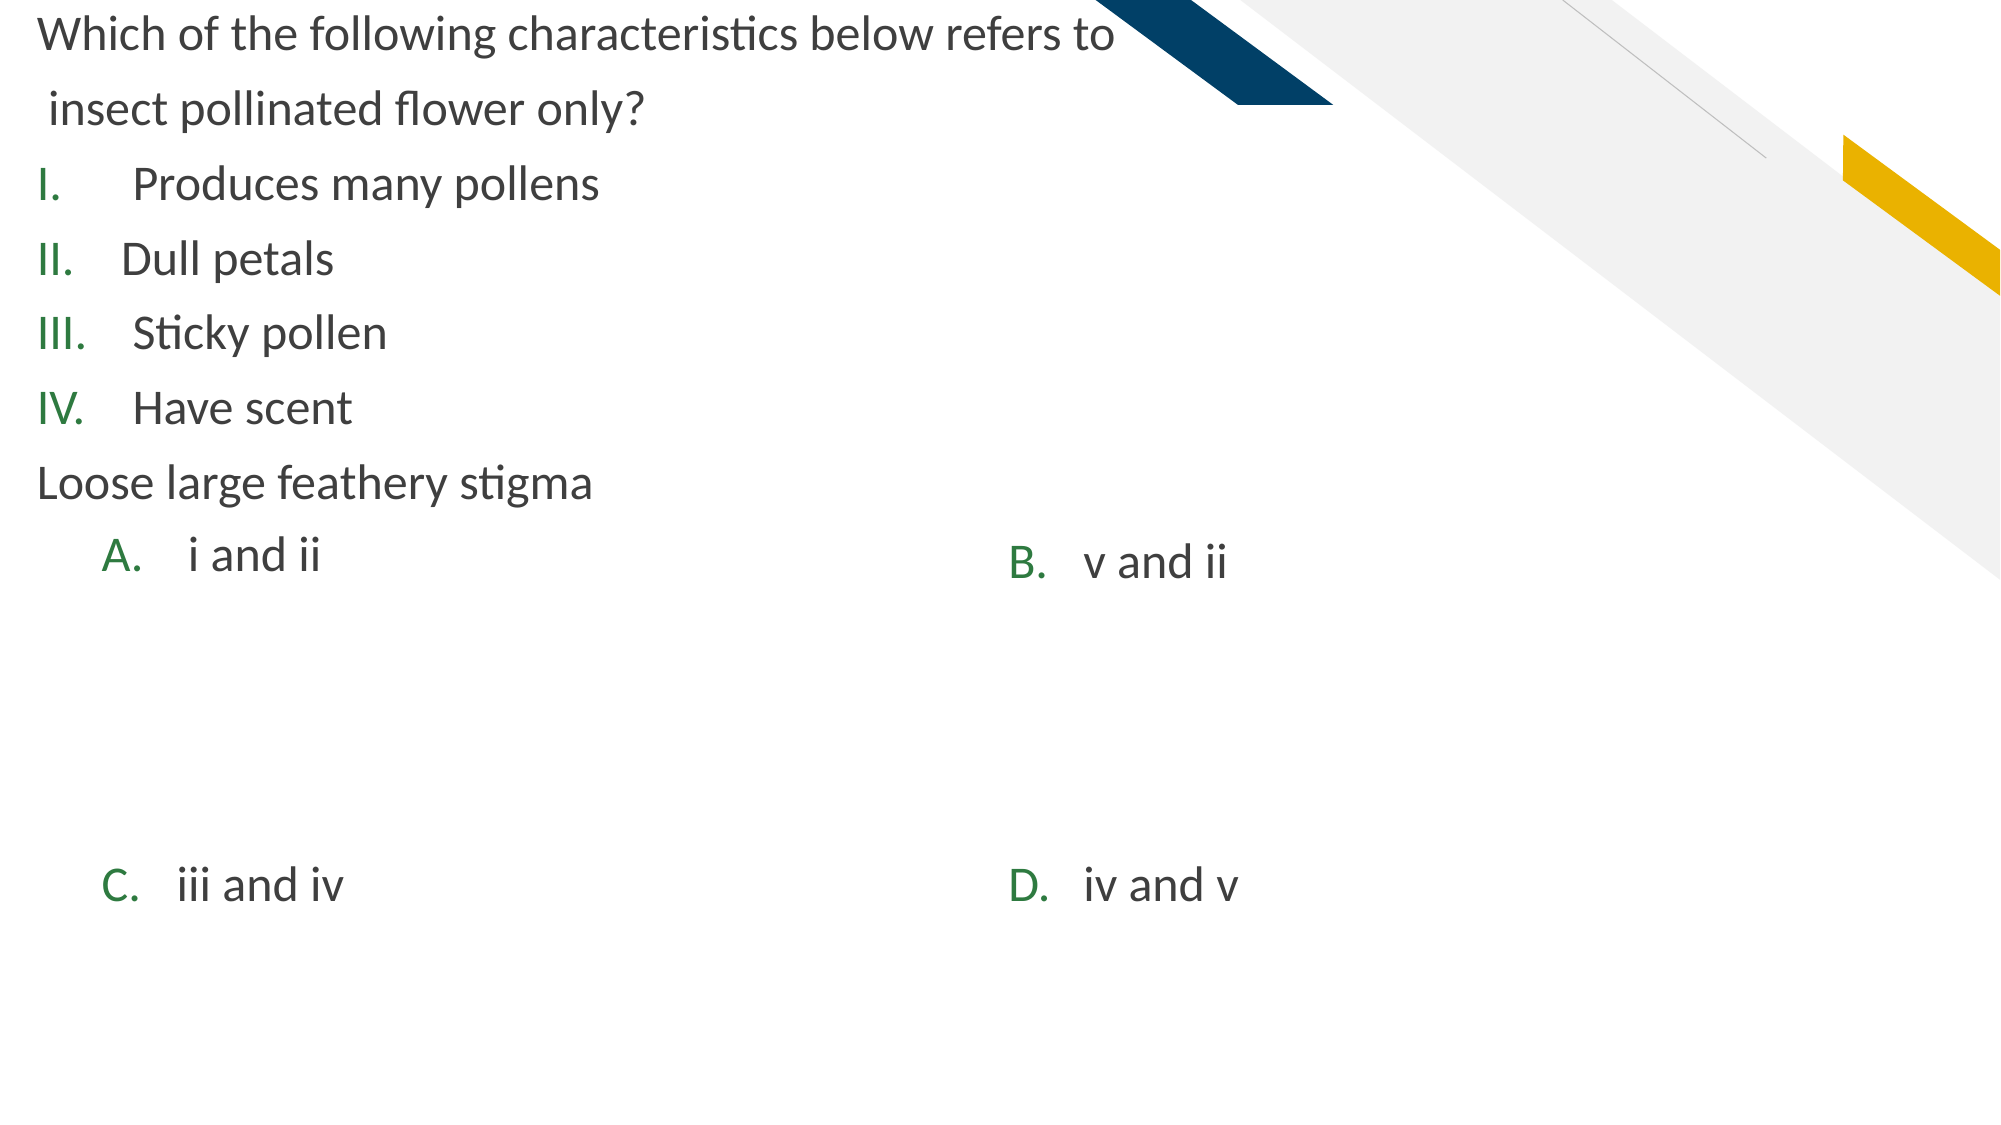

Which of the following characteristics below refers to
 insect pollinated flower only?
 Produces many pollens
Dull petals
 Sticky pollen
 Have scent
Loose large feathery stigma

 i and ii
v and ii

iii and iv
iv and v